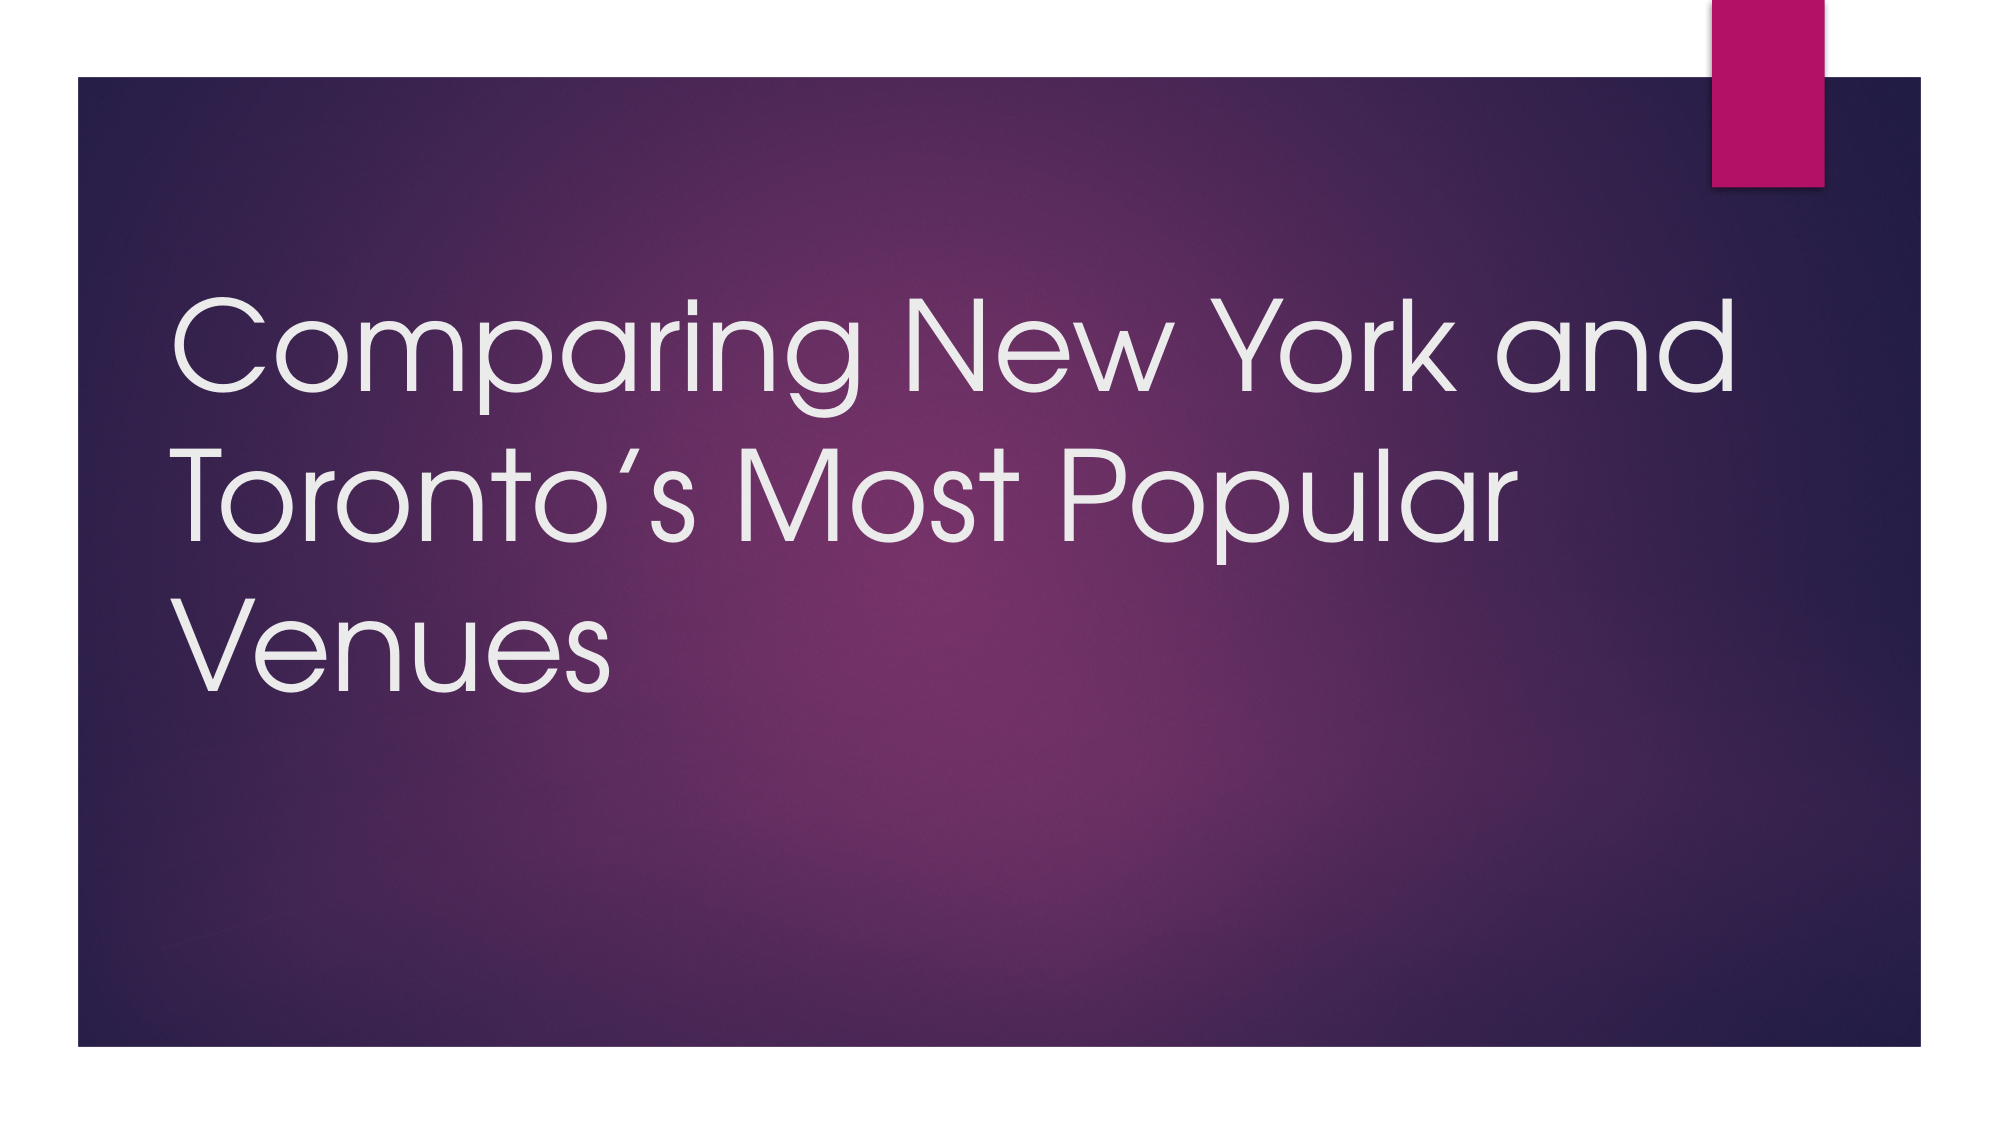

# Comparing New York and Toronto’s Most Popular Venues